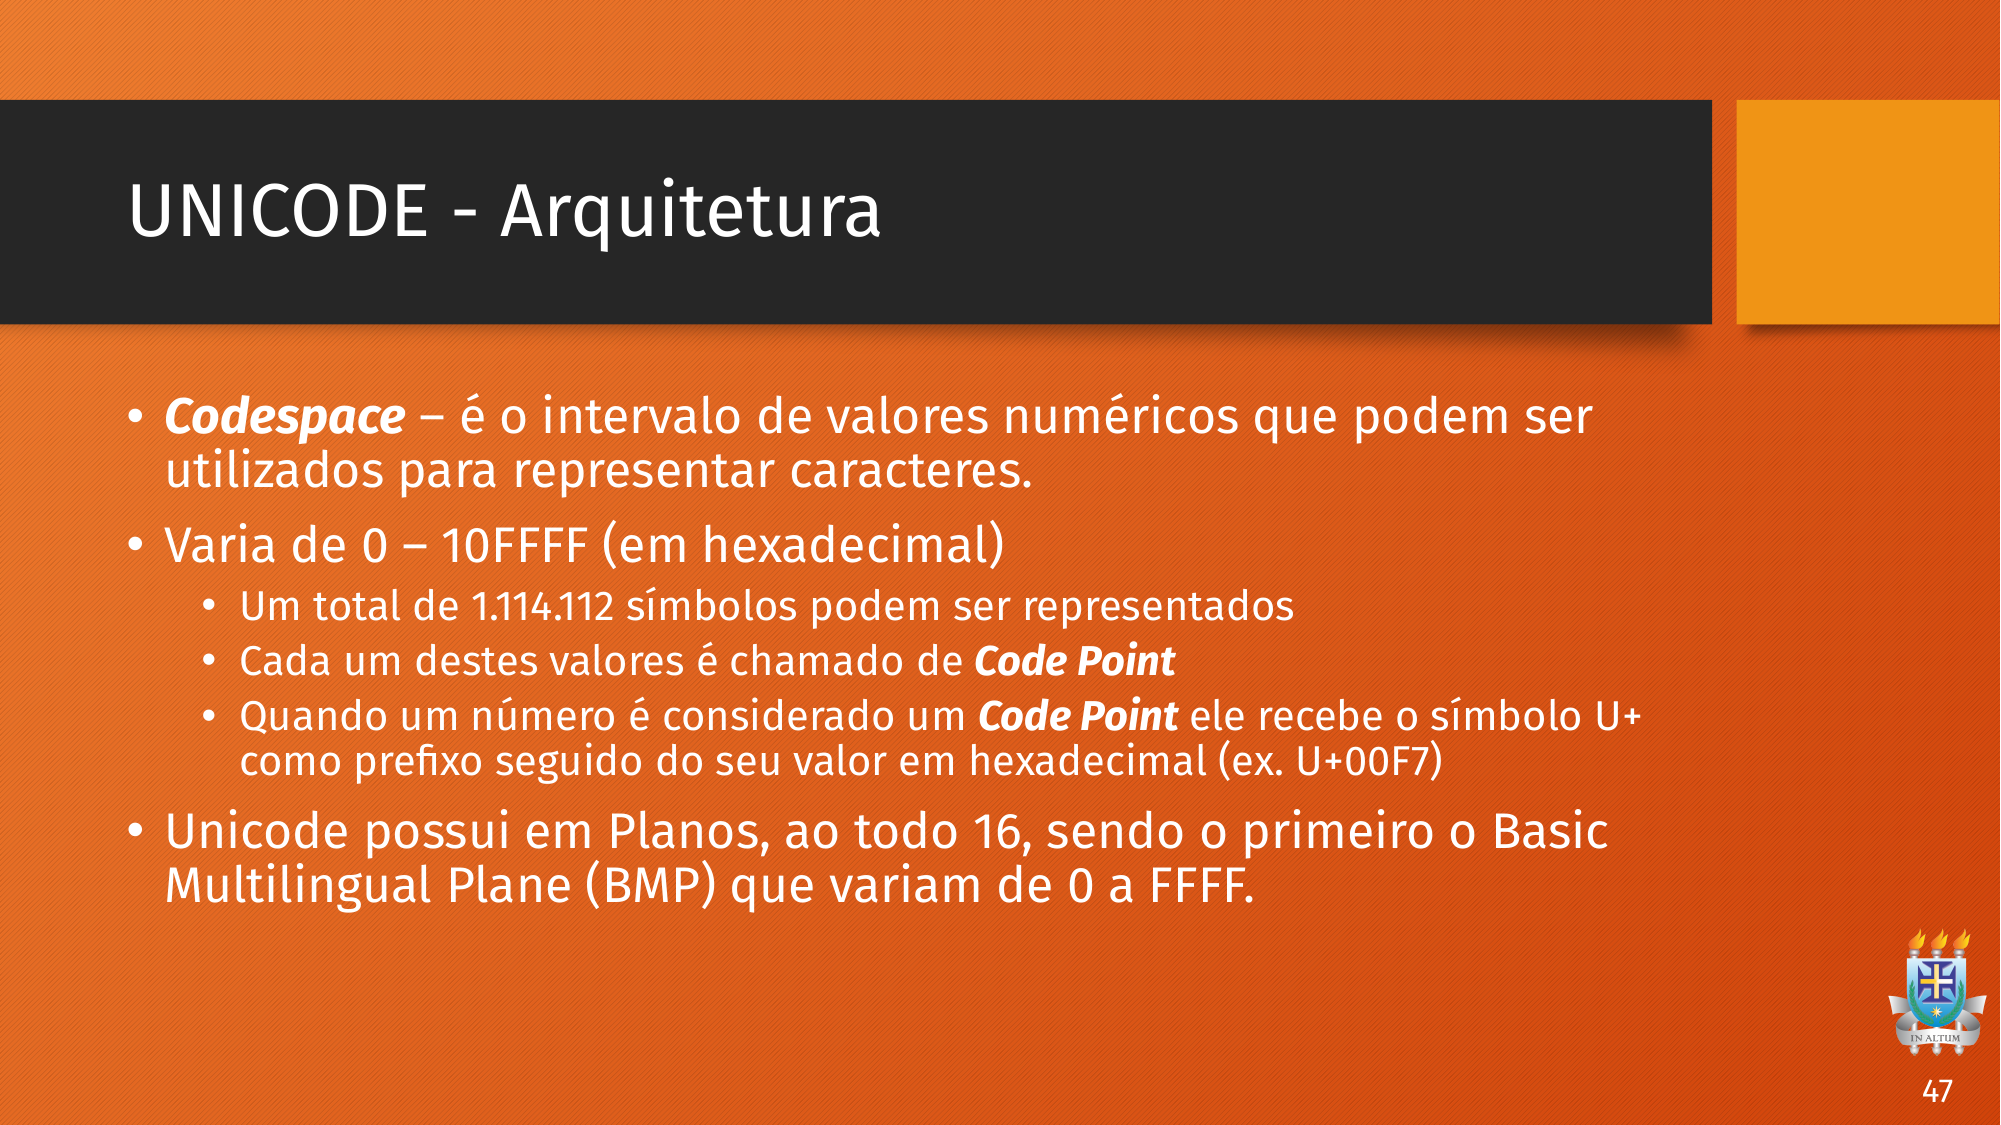

# UNICODE - Arquitetura
Codespace – é o intervalo de valores numéricos que podem ser utilizados para representar caracteres.
Varia de 0 – 10FFFF (em hexadecimal)
Um total de 1.114.112 símbolos podem ser representados
Cada um destes valores é chamado de Code Point
Quando um número é considerado um Code Point ele recebe o símbolo U+ como prefixo seguido do seu valor em hexadecimal (ex. U+00F7)
Unicode possui em Planos, ao todo 16, sendo o primeiro o Basic Multilingual Plane (BMP) que variam de 0 a FFFF.

47